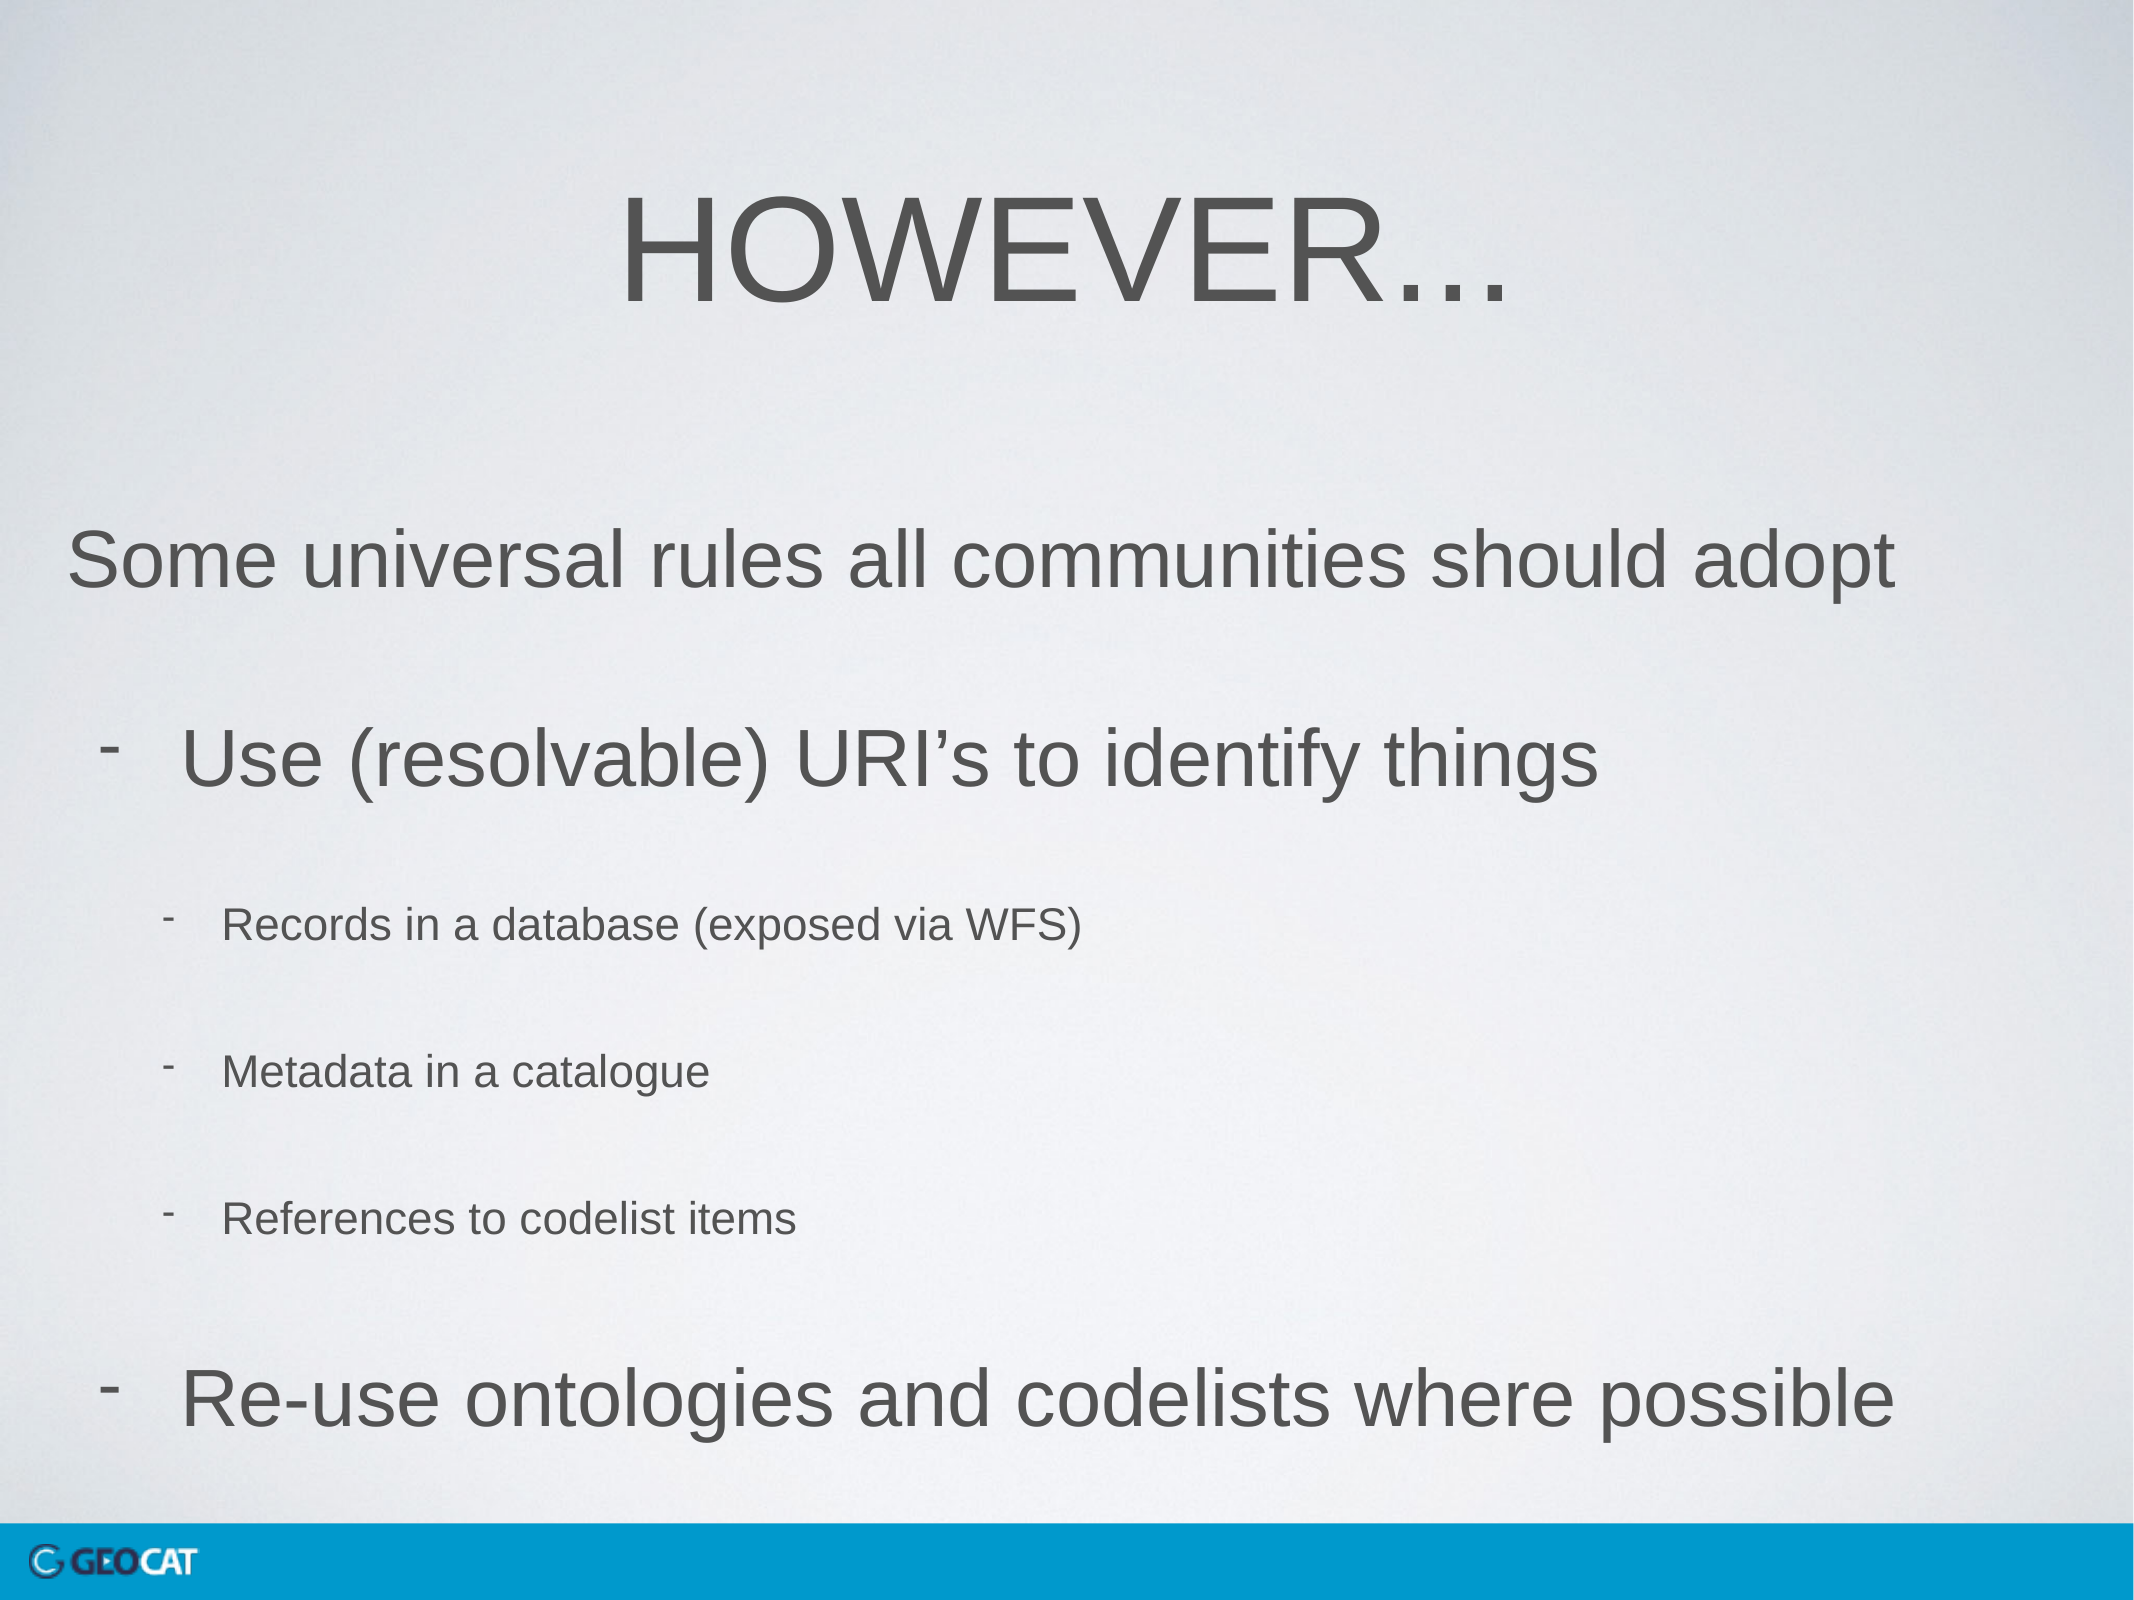

# However...
Some universal rules all communities should adopt
Use (resolvable) URI’s to identify things
Records in a database (exposed via WFS)
Metadata in a catalogue
References to codelist items
Re-use ontologies and codelists where possible